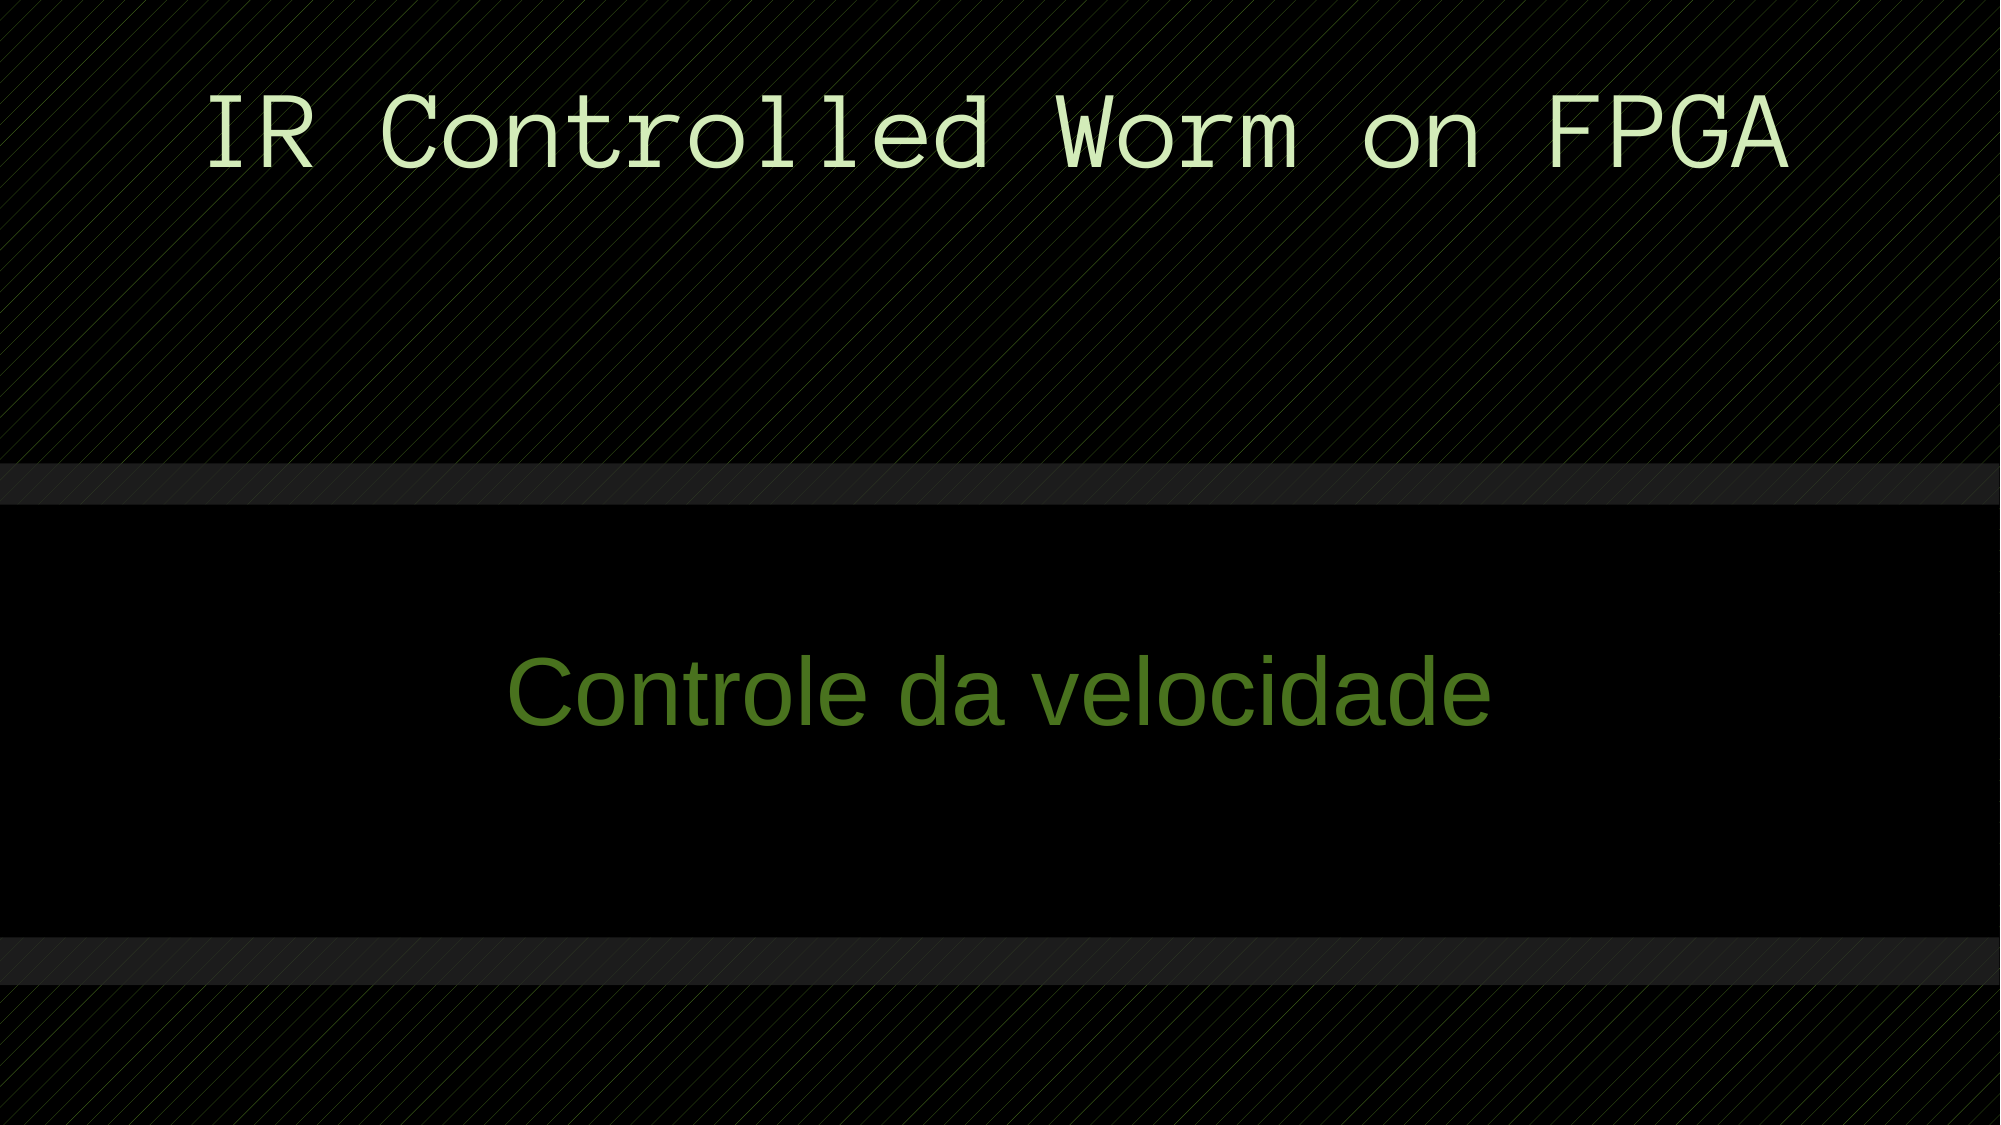

# IR Controlled Worm on FPGA
Controle da velocidade